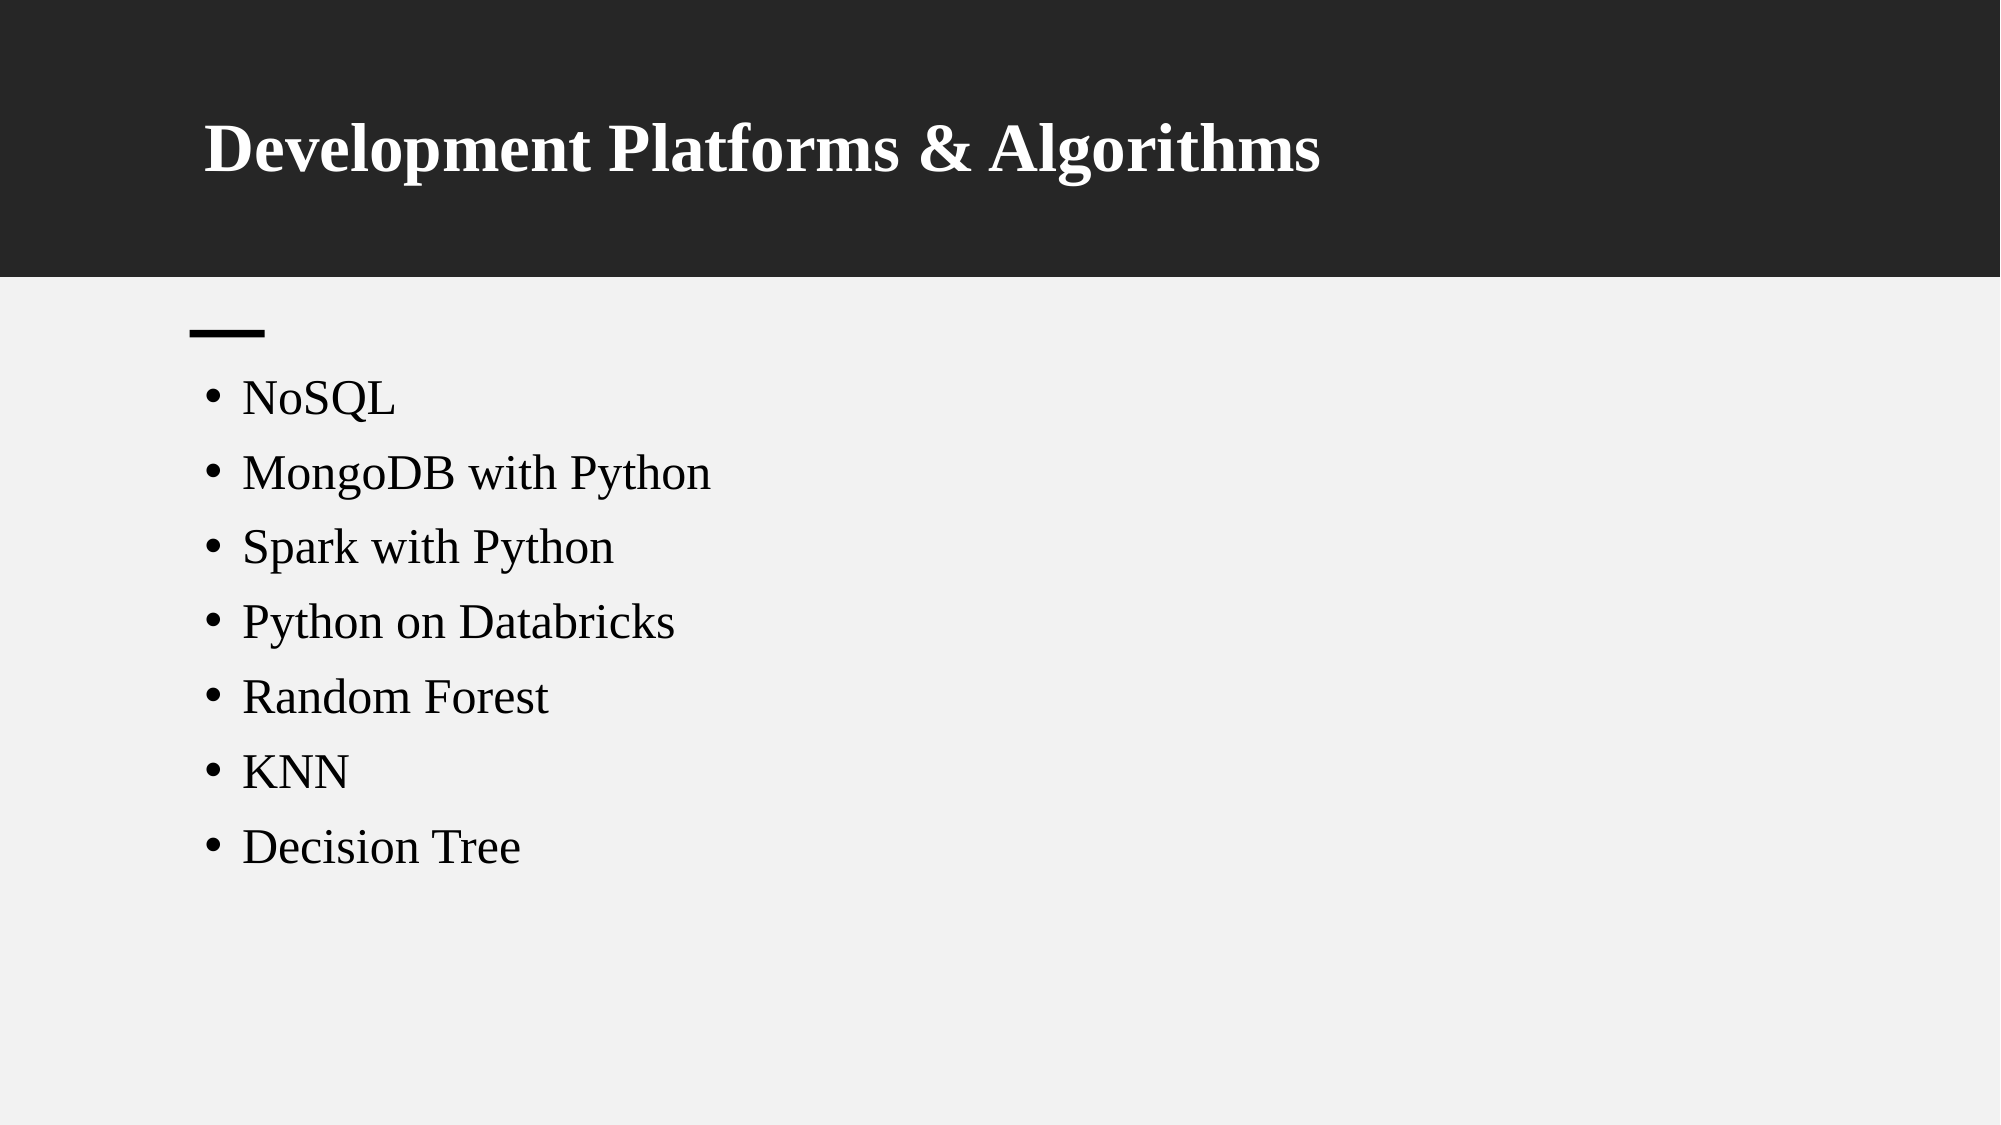

# Development Platforms & Algorithms

NoSQL
MongoDB with Python
Spark with Python
Python on Databricks
Random Forest
KNN
Decision Tree